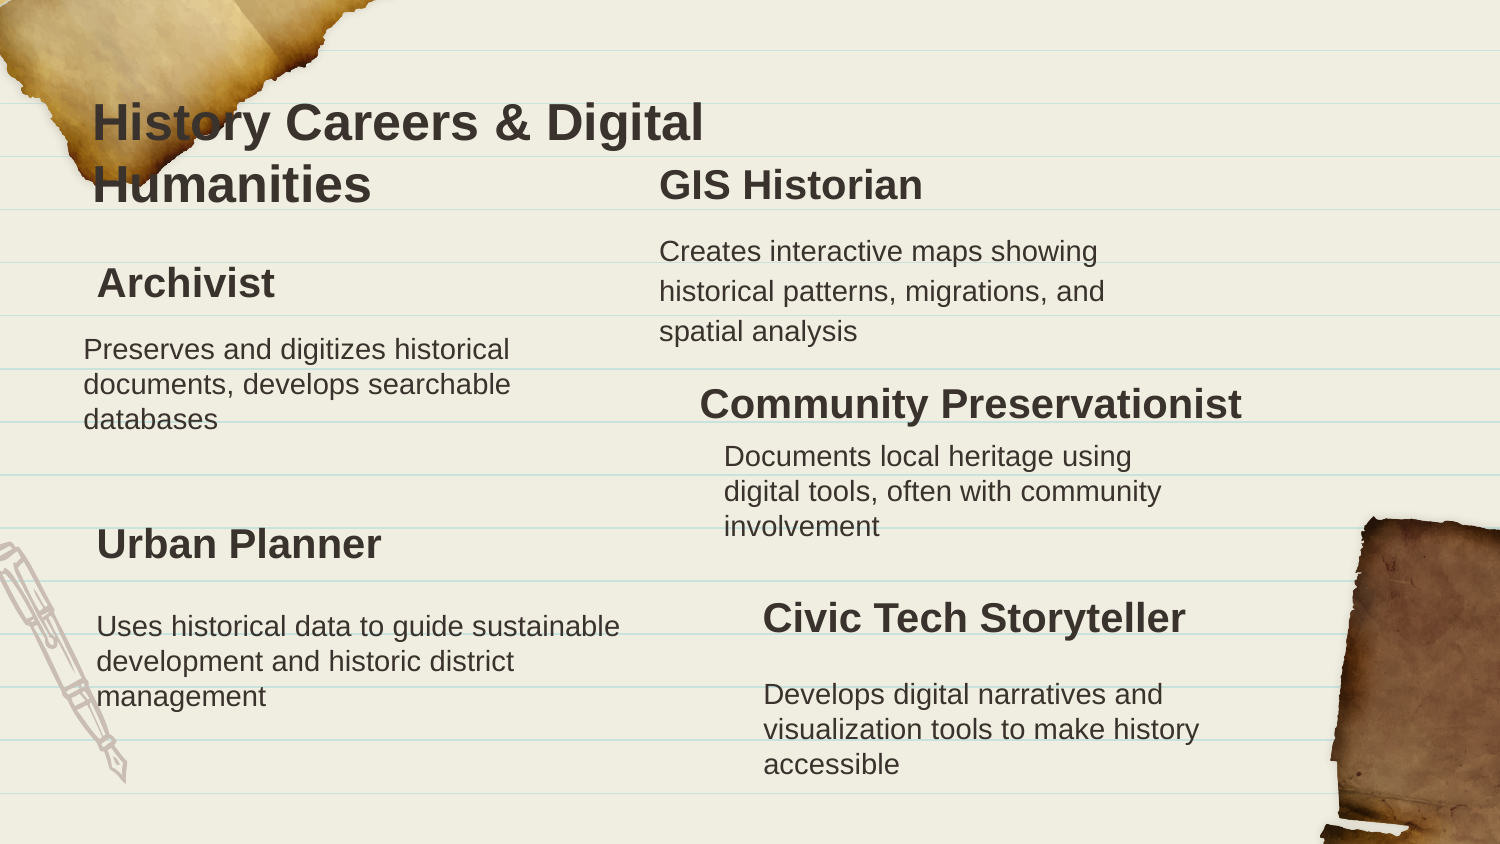

History Careers & Digital Humanities
# GIS Historian
Creates interactive maps showing historical patterns, migrations, and spatial analysis
Archivist
Preserves and digitizes historical documents, develops searchable databases
Community Preservationist
Documents local heritage using digital tools, often with community involvement
Urban Planner
Civic Tech Storyteller
Uses historical data to guide sustainable development and historic district management
Develops digital narratives and visualization tools to make history accessible